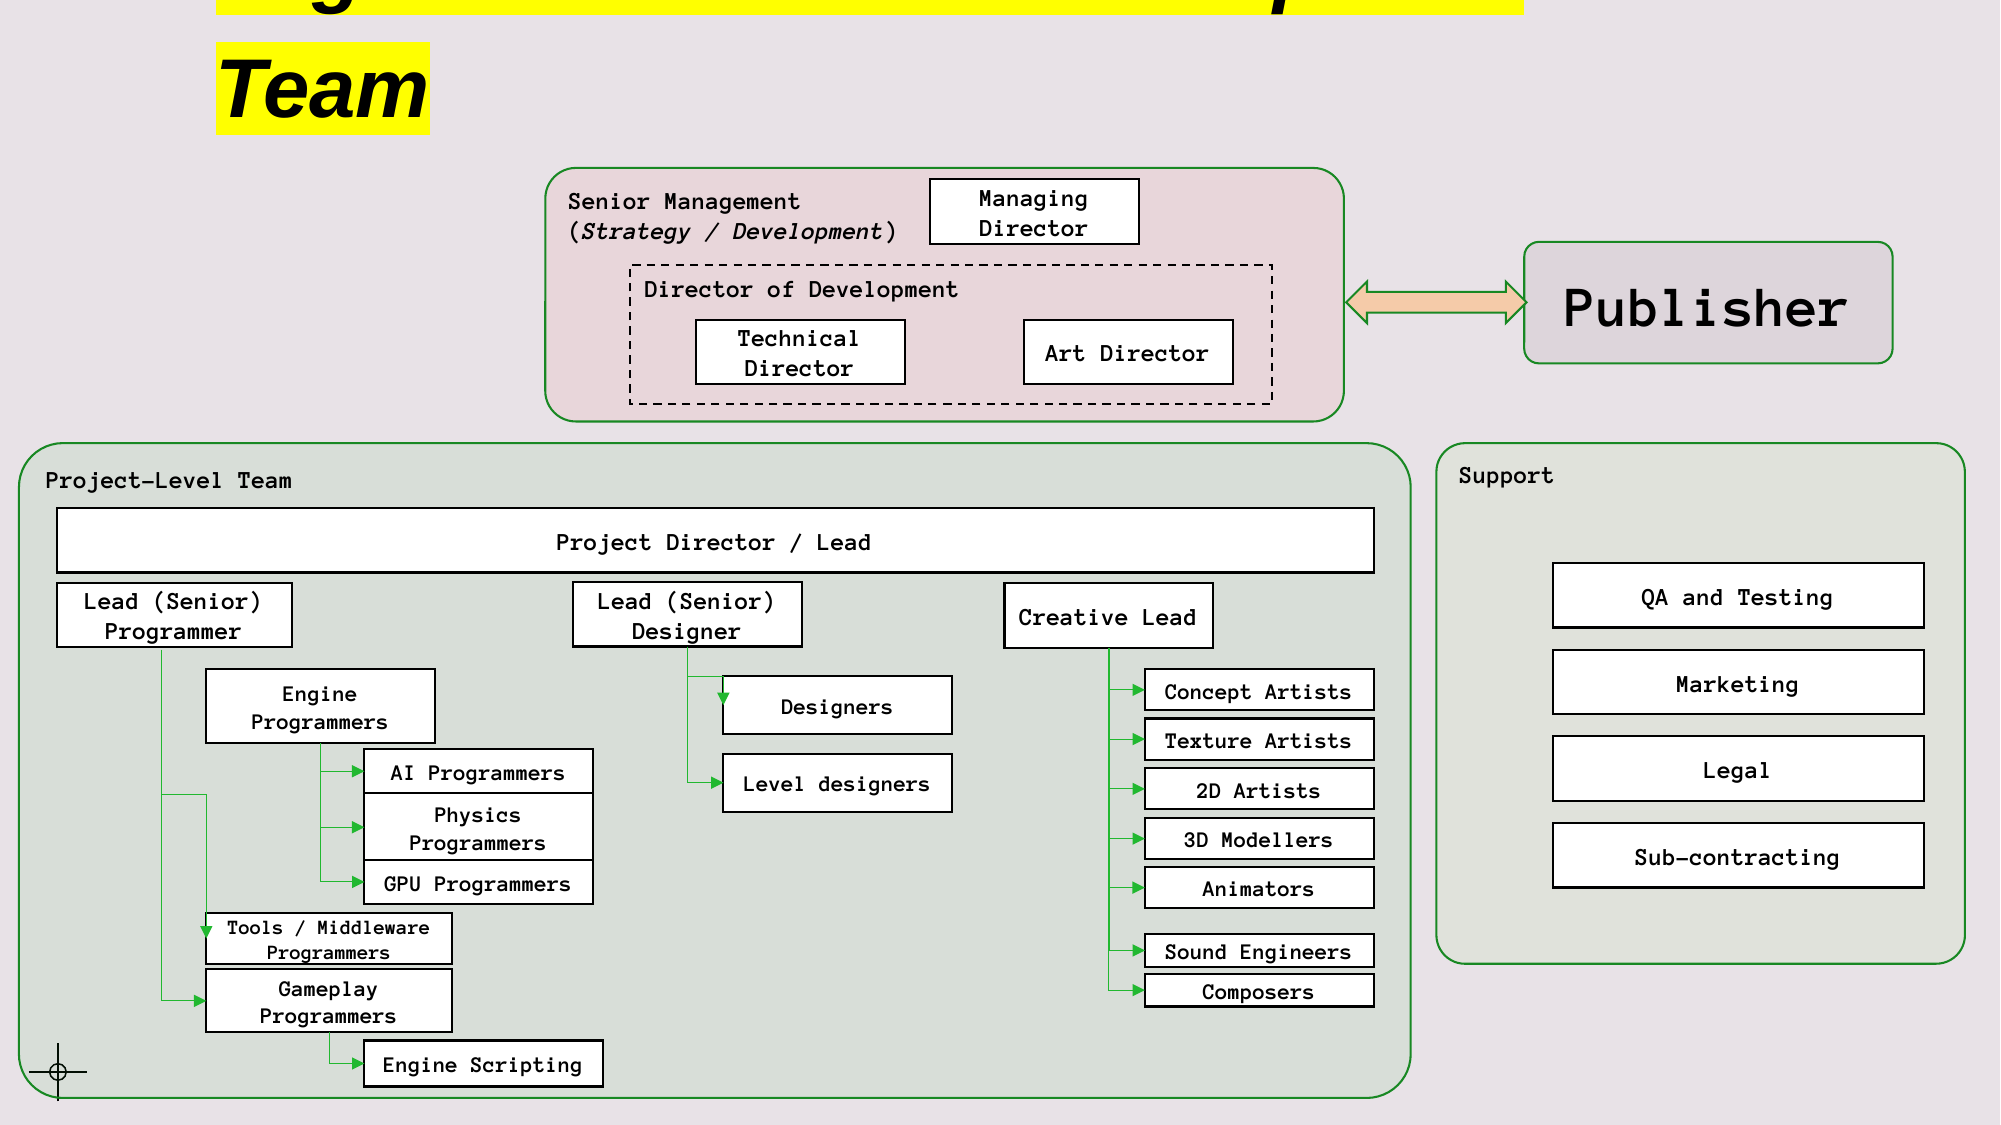

# Organisation of the Development Team
Senior Management
(Strategy / Development)
Managing Director
Publisher
Director of Development

Technical Director
Art Director
Project-Level Team
Support
Project Director / Lead
QA and Testing
Lead (Senior) Designer
Lead (Senior) Programmer
Creative Lead
Marketing
Engine Programmers
Concept Artists
Designers
Texture Artists
Legal
AI Programmers
Level designers
2D Artists
Physics Programmers
3D Modellers
Sub-contracting
GPU Programmers
Animators
Tools / Middleware Programmers
Sound Engineers
Gameplay Programmers
Composers
Engine Scripting